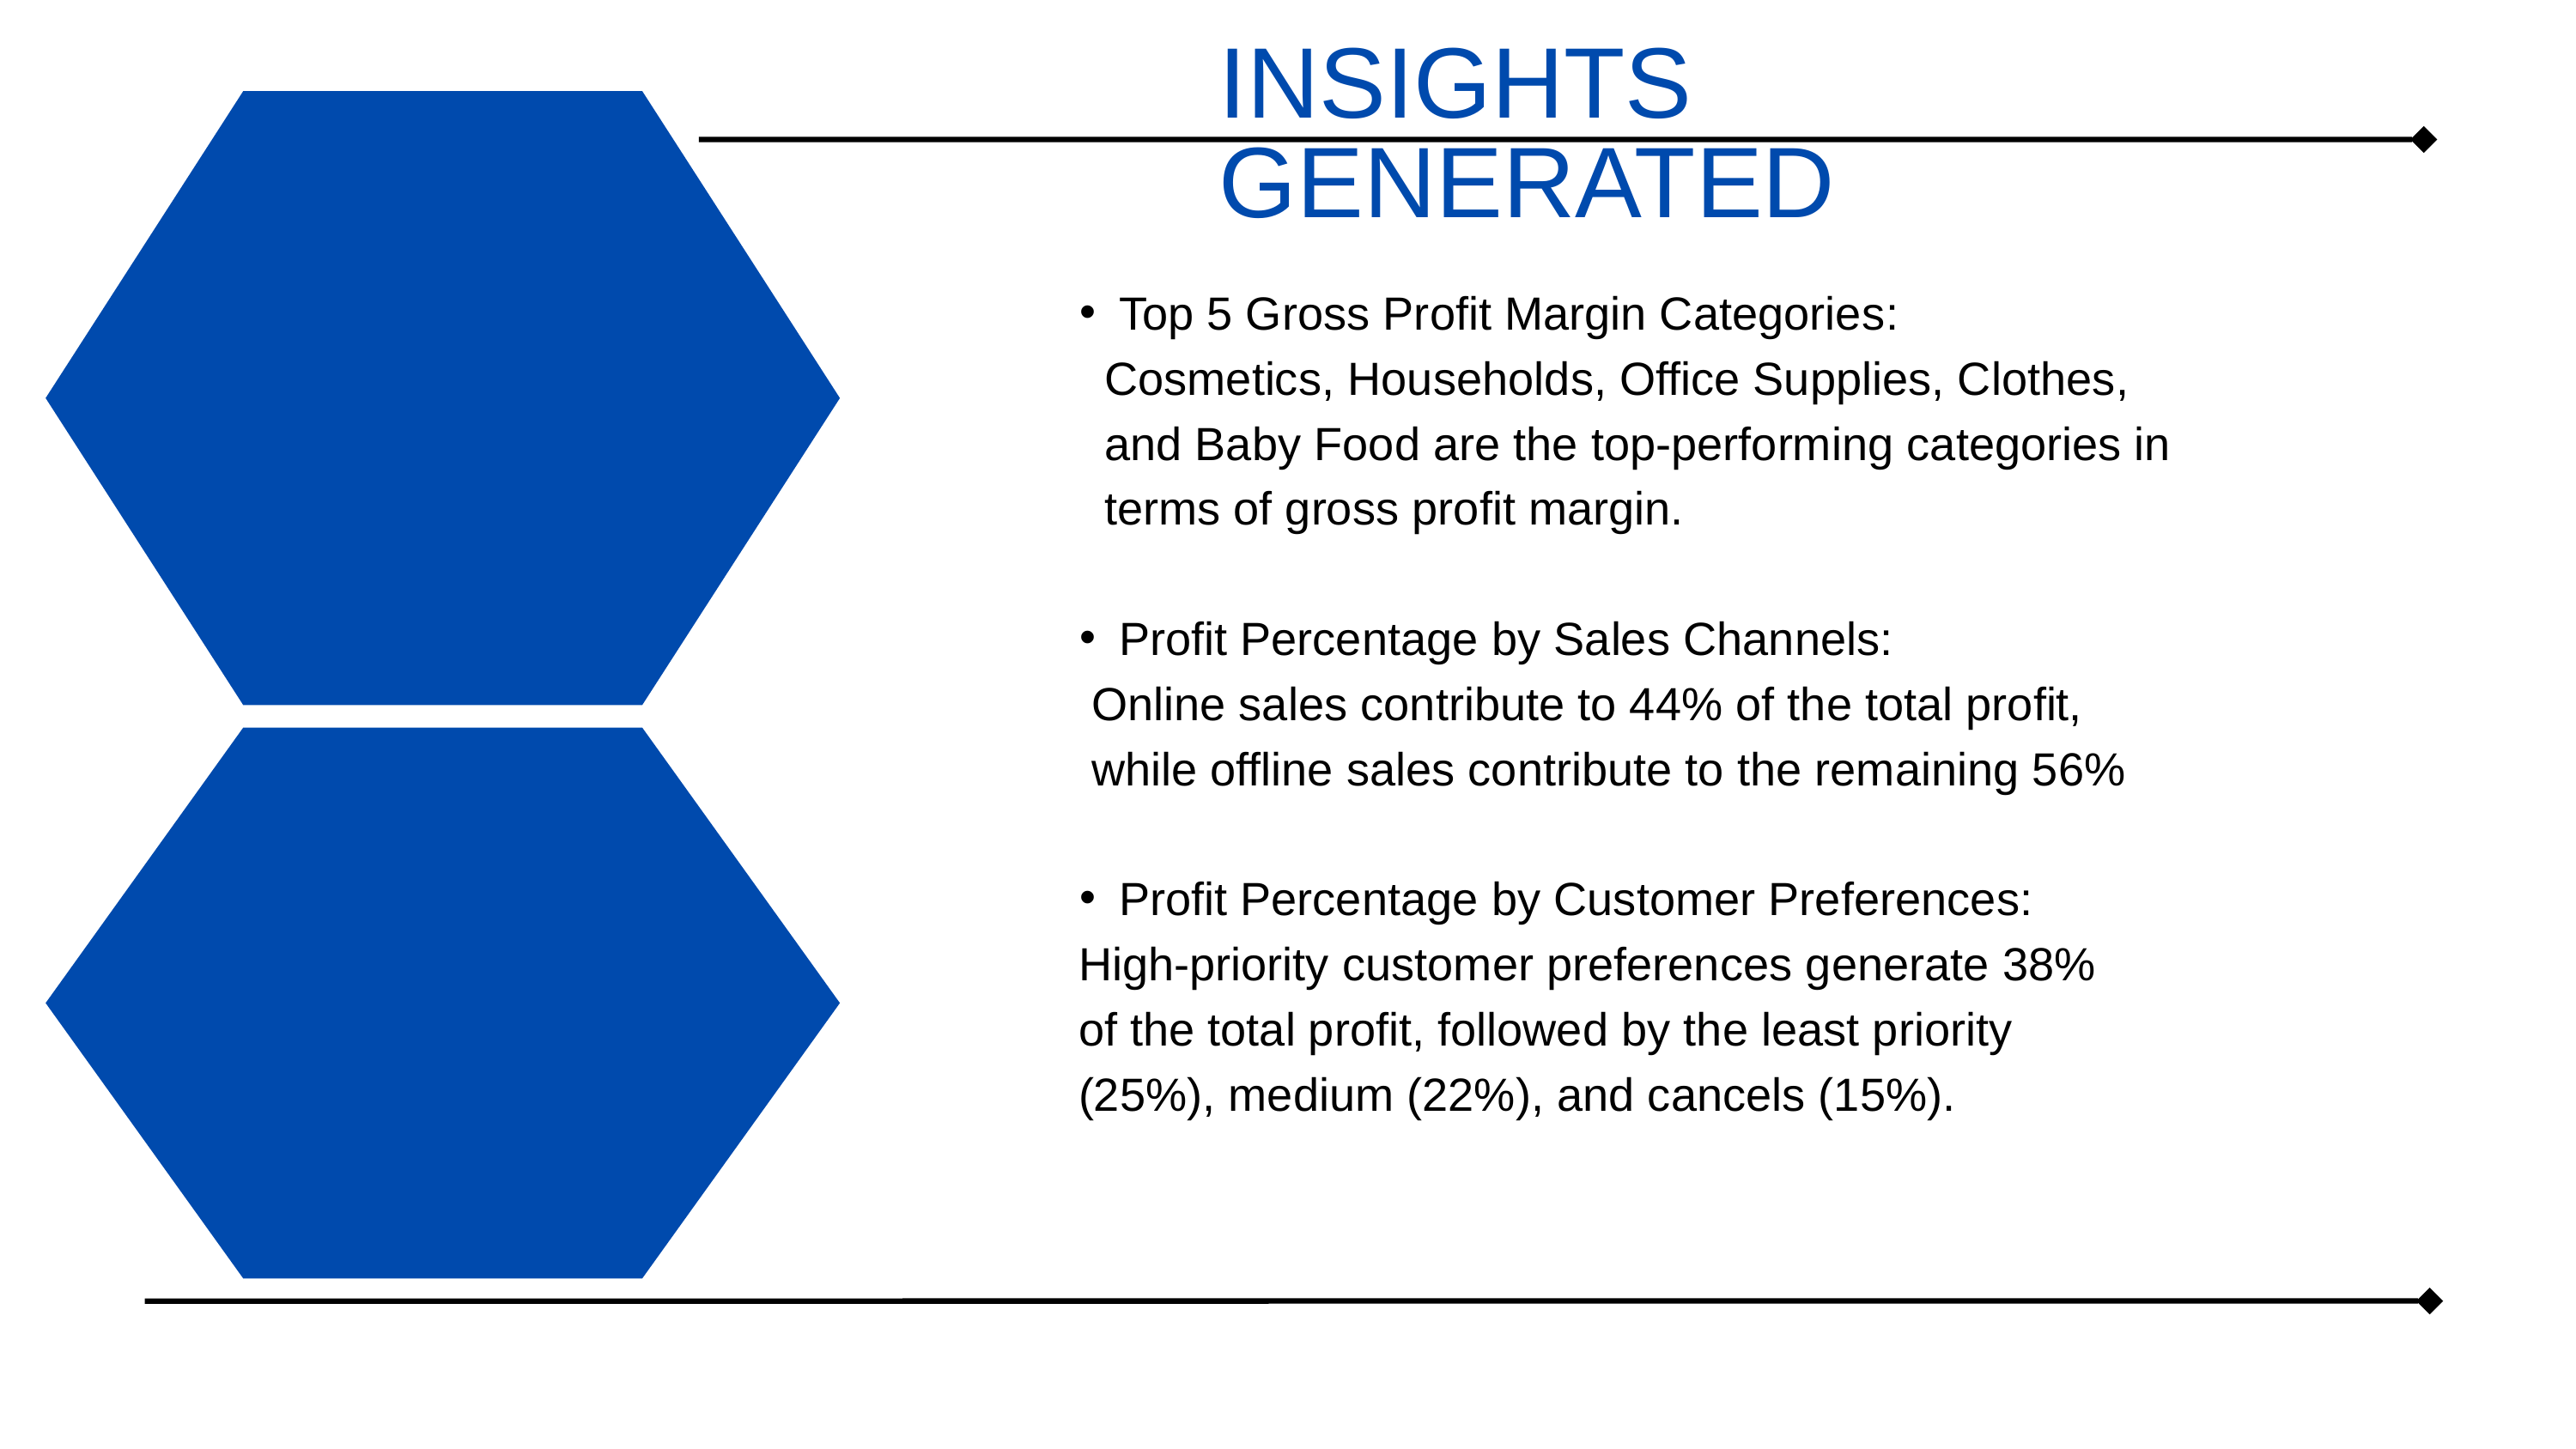

INSIGHTS GENERATED

Top 5 Gross Profit Margin Categories:
     Cosmetics, Households, Office Supplies, Clothes,
     and Baby Food are the top-performing categories in
     terms of gross profit margin.

Profit Percentage by Sales Channels:
    Online sales contribute to 44% of the total profit,
    while offline sales contribute to the remaining 56%

Profit Percentage by Customer Preferences:
   High-priority customer preferences generate 38%
   of the total profit, followed by the least priority
   (25%), medium (22%), and cancels (15%).